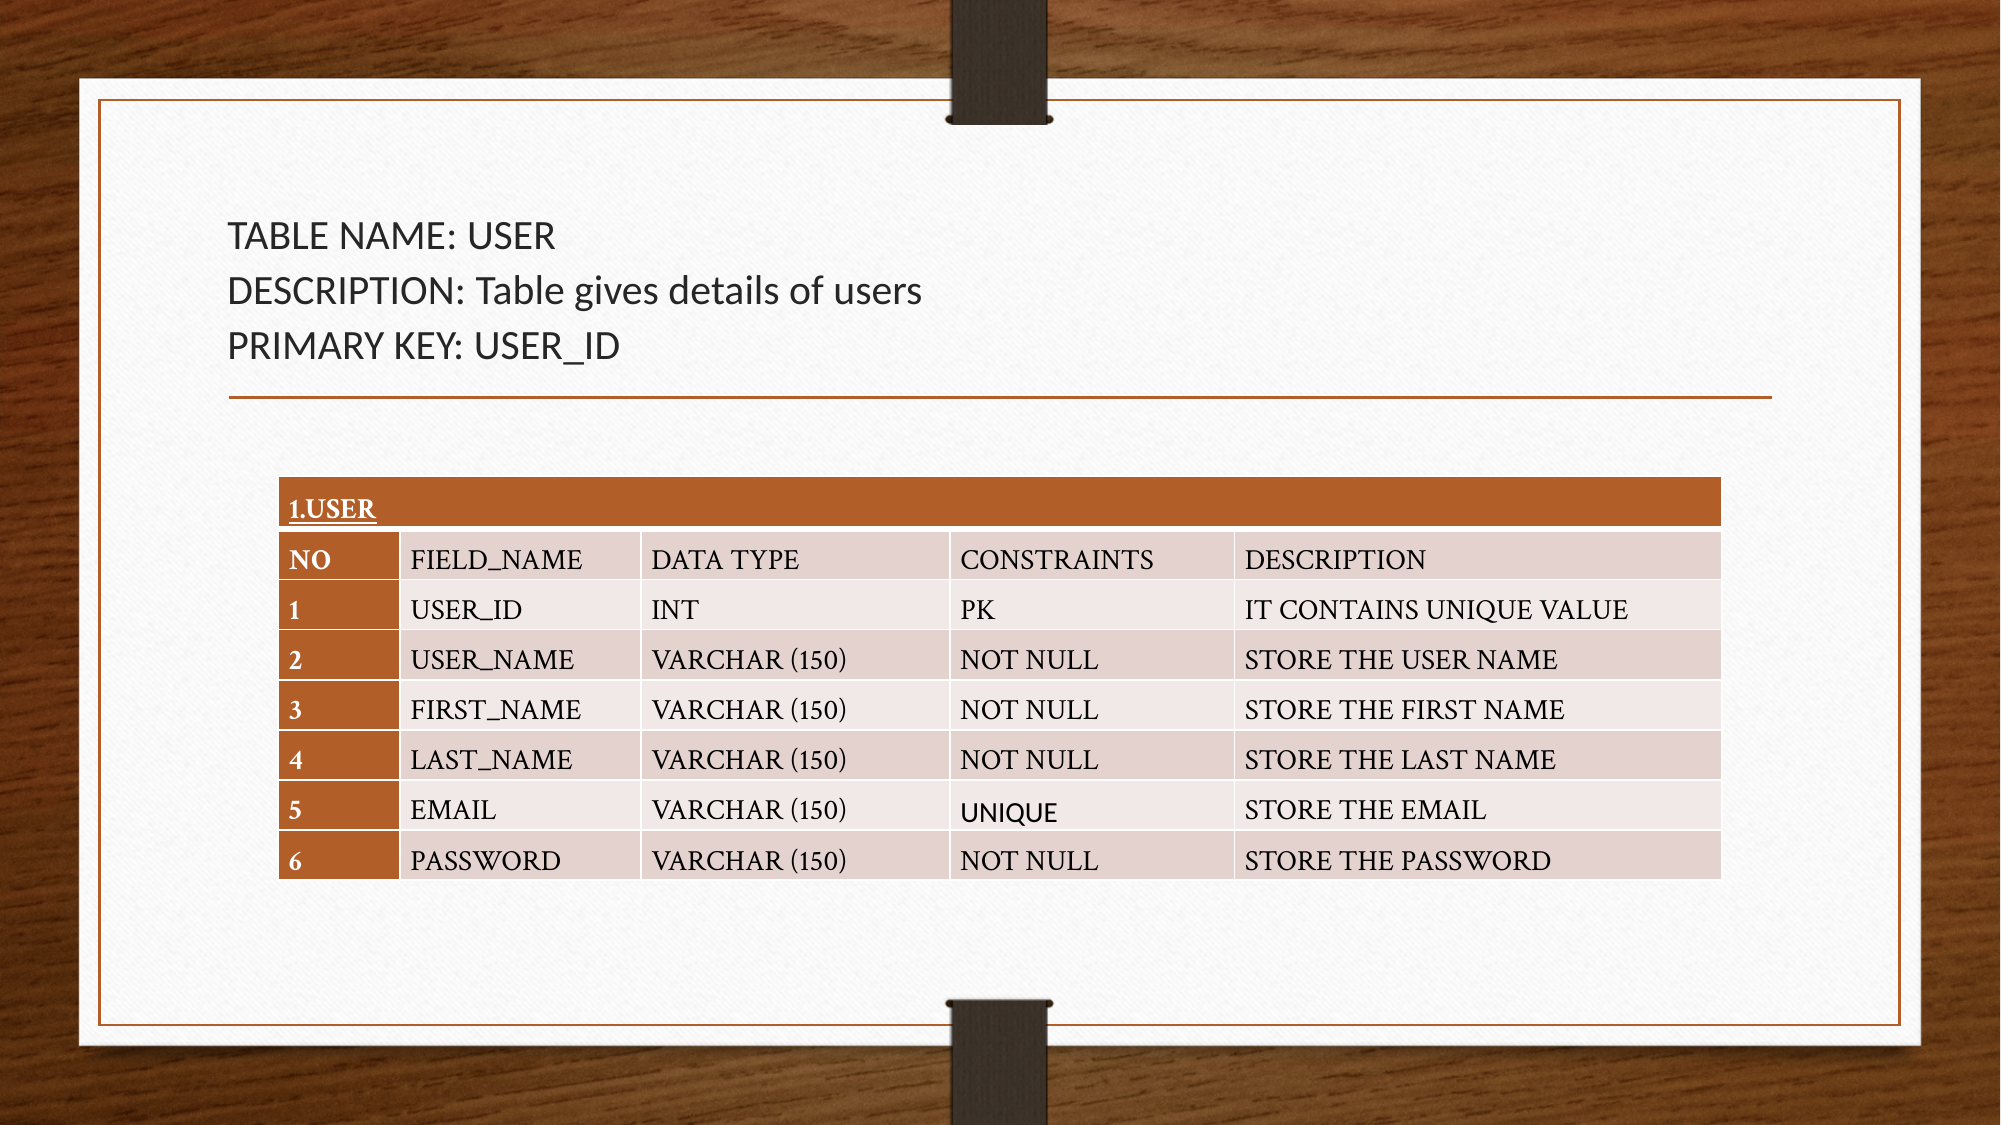

# TABLE NAME: USER DESCRIPTION: Table gives details of users PRIMARY KEY: USER_ID
| 1.USER |  |  |  |  |
| --- | --- | --- | --- | --- |
| NO | FIELD\_NAME | DATA TYPE | CONSTRAINTS | DESCRIPTION |
| 1 | USER\_ID | INT | PK | IT CONTAINS UNIQUE VALUE |
| 2 | USER\_NAME | VARCHAR (150) | NOT NULL | STORE THE USER NAME |
| 3 | FIRST\_NAME | VARCHAR (150) | NOT NULL | STORE THE FIRST NAME |
| 4 | LAST\_NAME | VARCHAR (150) | NOT NULL | STORE THE LAST NAME |
| 5 | EMAIL | VARCHAR (150) | UNIQUE | STORE THE EMAIL |
| 6 | PASSWORD | VARCHAR (150) | NOT NULL | STORE THE PASSWORD |